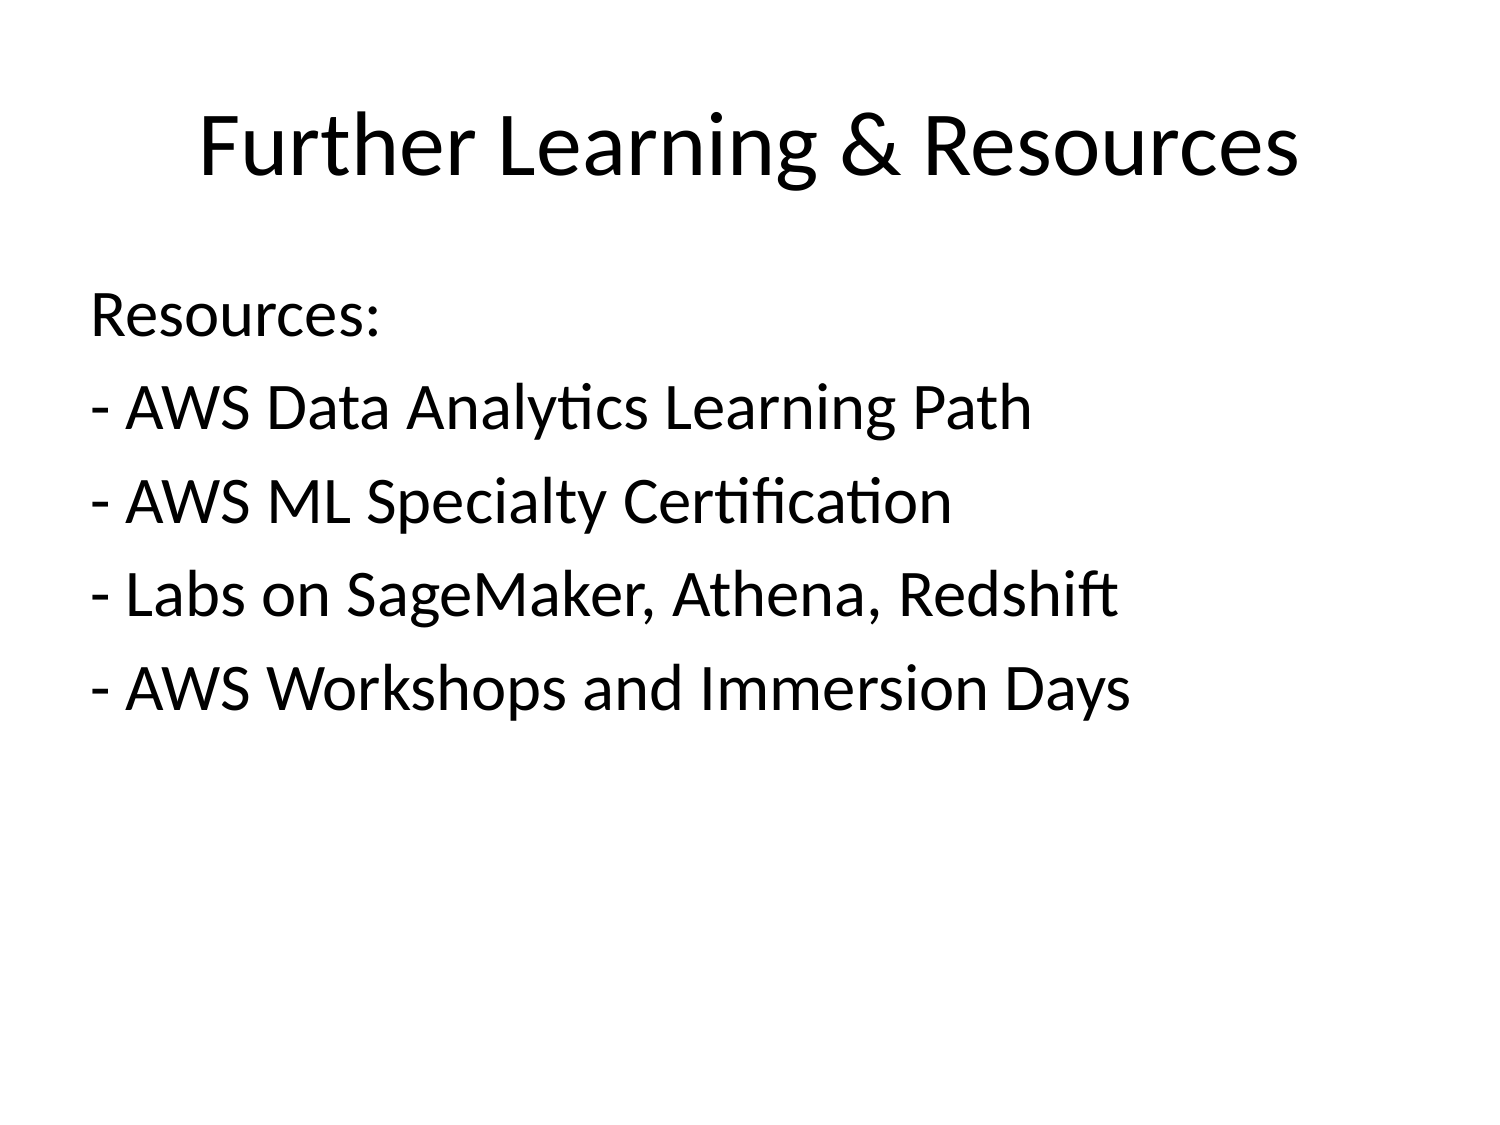

# Further Learning & Resources
Resources:
- AWS Data Analytics Learning Path
- AWS ML Specialty Certification
- Labs on SageMaker, Athena, Redshift
- AWS Workshops and Immersion Days